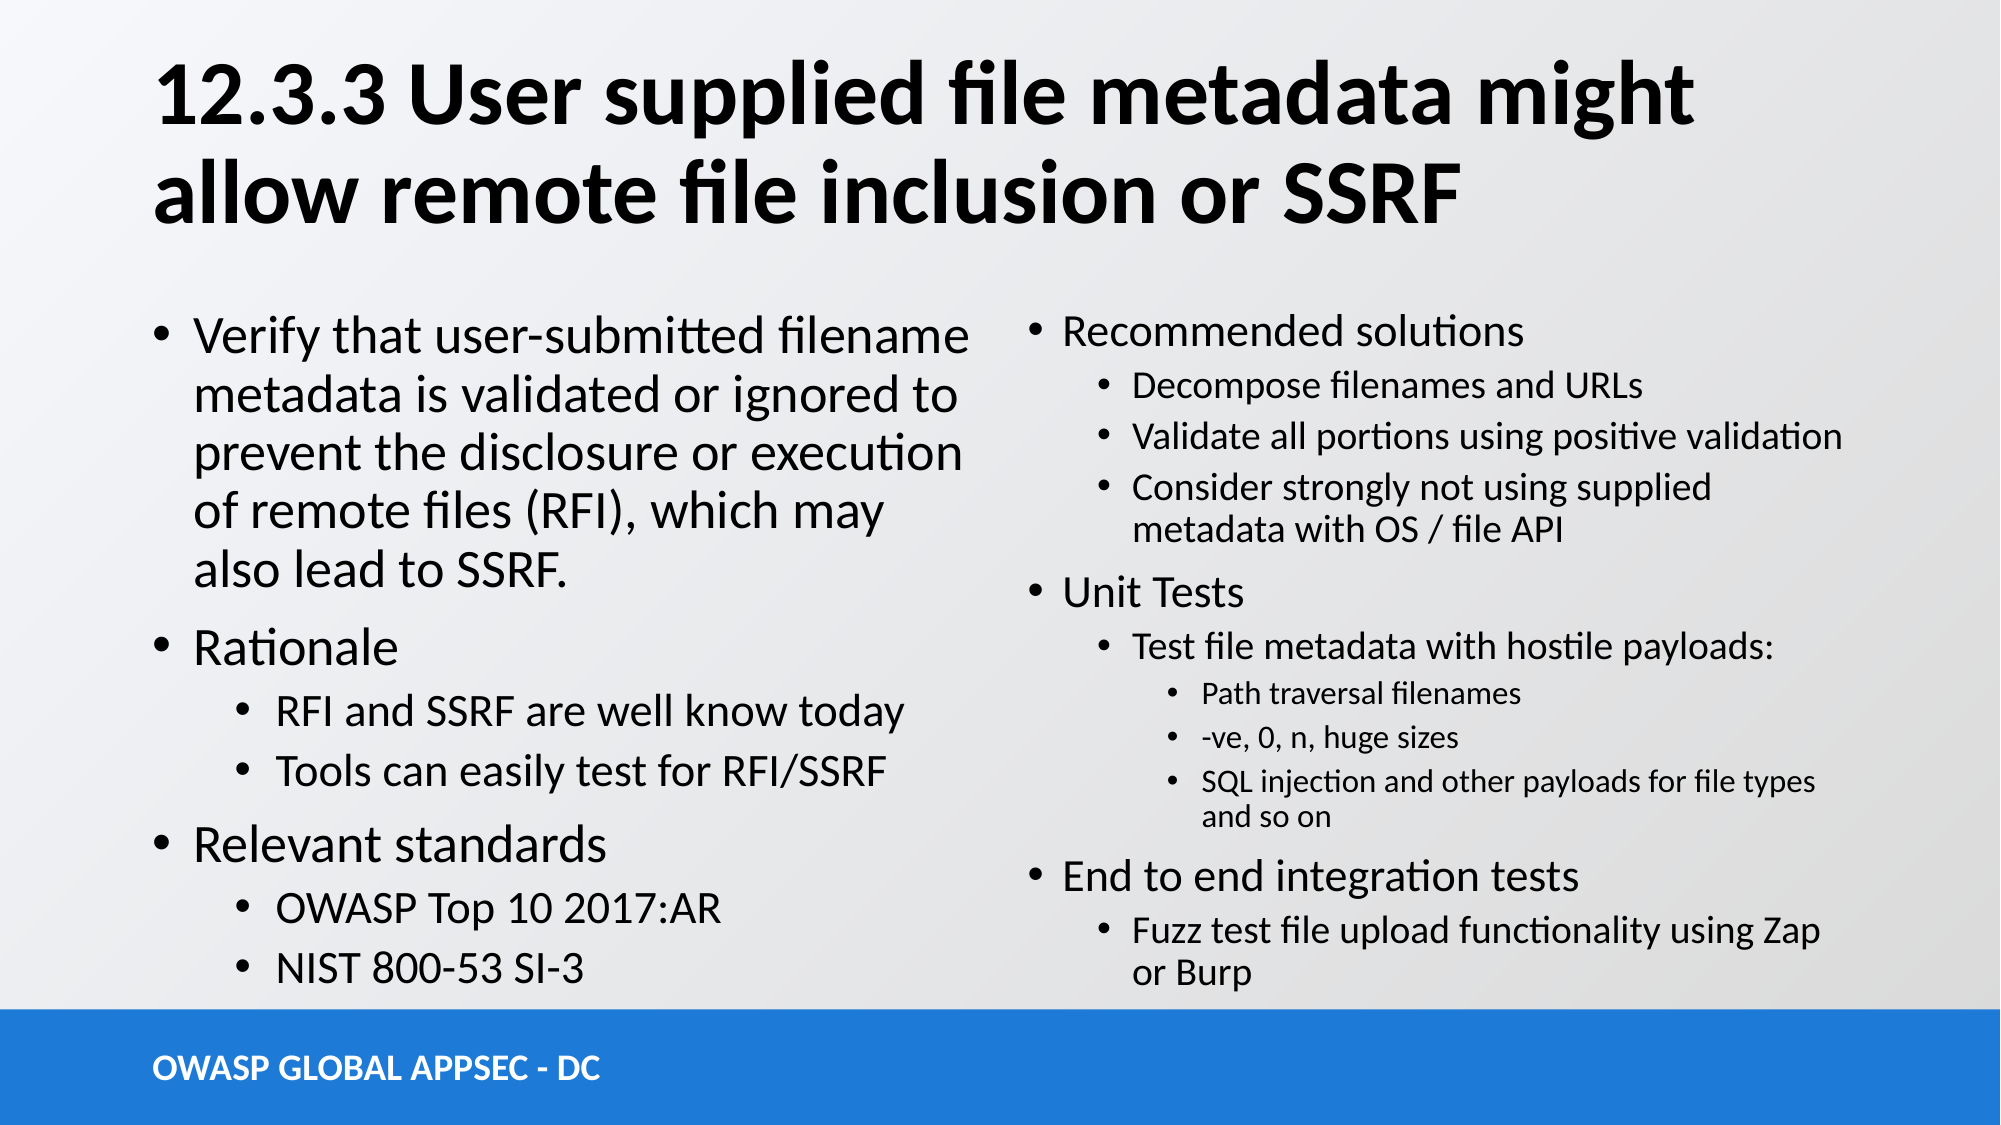

# 12.3.3 User supplied file metadata might allow remote file inclusion or SSRF
Verify that user-submitted filename metadata is validated or ignored to prevent the disclosure or execution of remote files (RFI), which may also lead to SSRF.
Rationale
RFI and SSRF are well know today
Tools can easily test for RFI/SSRF
Relevant standards
OWASP Top 10 2017:AR
NIST 800-53 SI-3

Recommended solutions
Decompose filenames and URLs
Validate all portions using positive validation
Consider strongly not using supplied metadata with OS / file API
Unit Tests
Test file metadata with hostile payloads:
Path traversal filenames
-ve, 0, n, huge sizes
SQL injection and other payloads for file types and so on
End to end integration tests
Fuzz test file upload functionality using Zap or Burp